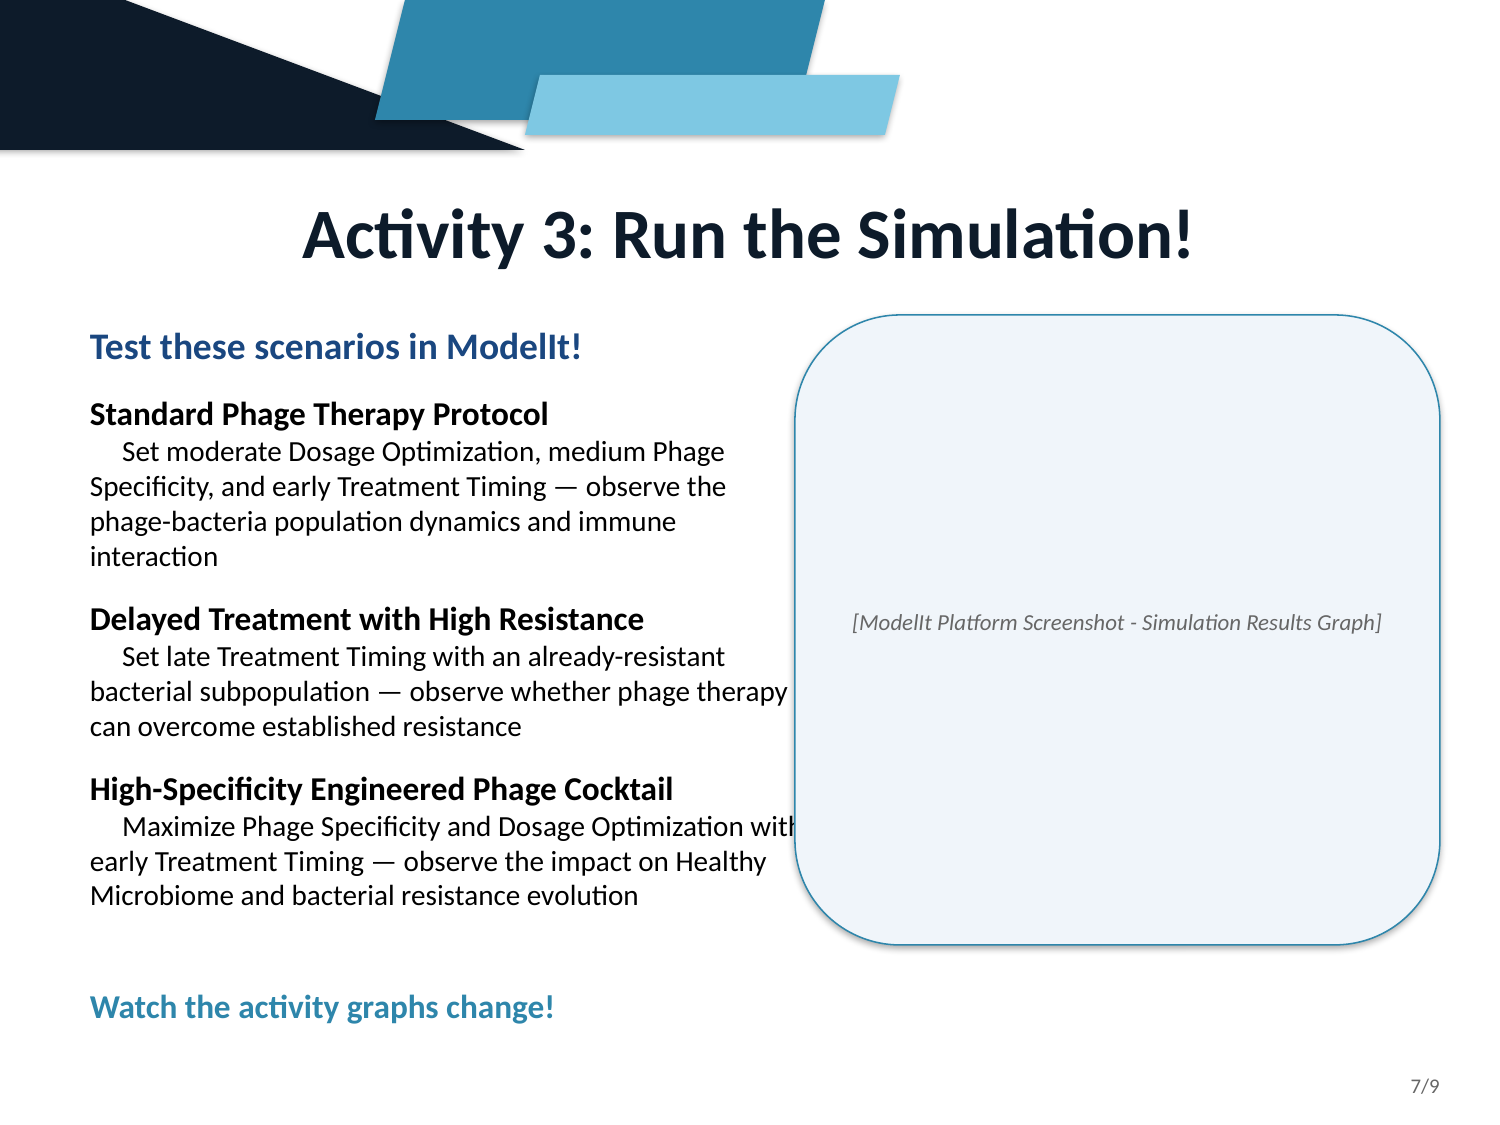

Activity 3: Run the Simulation!
Test these scenarios in ModelIt!
Standard Phage Therapy Protocol
     Set moderate Dosage Optimization, medium Phage Specificity, and early Treatment Timing — observe the phage-bacteria population dynamics and immune interaction
Delayed Treatment with High Resistance
     Set late Treatment Timing with an already-resistant bacterial subpopulation — observe whether phage therapy can overcome established resistance
High-Specificity Engineered Phage Cocktail
     Maximize Phage Specificity and Dosage Optimization with early Treatment Timing — observe the impact on Healthy Microbiome and bacterial resistance evolution
Watch the activity graphs change!

[ModelIt Platform Screenshot - Simulation Results Graph]
7/9